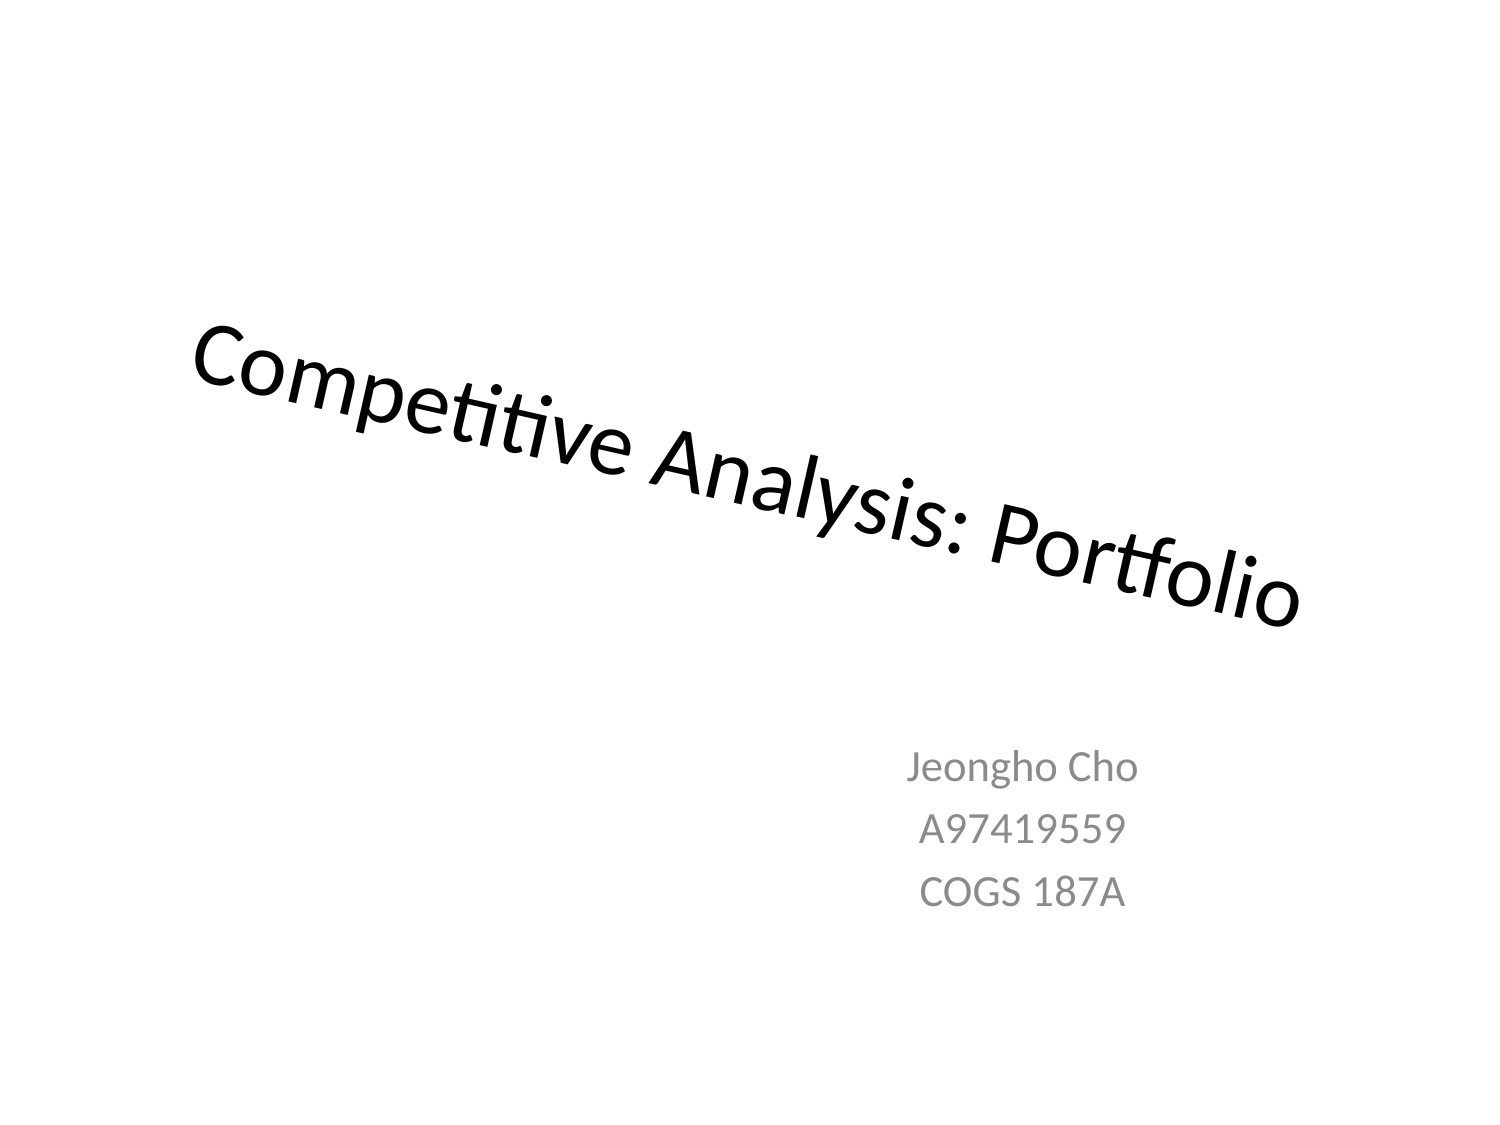

# Competitive Analysis: Portfolio
Jeongho Cho
A97419559
COGS 187A